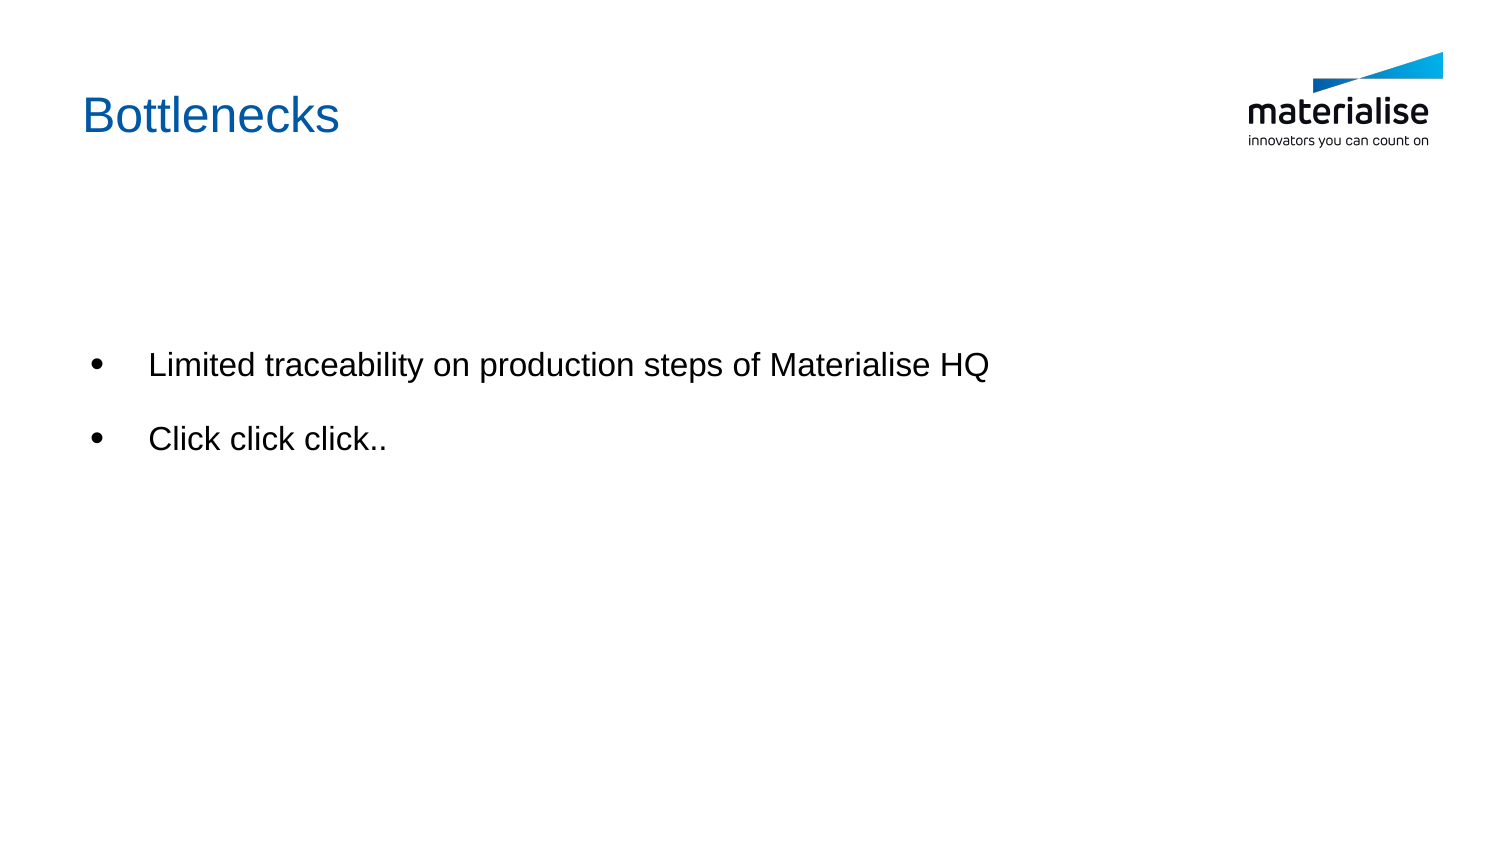

Bottlenecks
Limited traceability on production steps of Materialise HQ
Click click click..